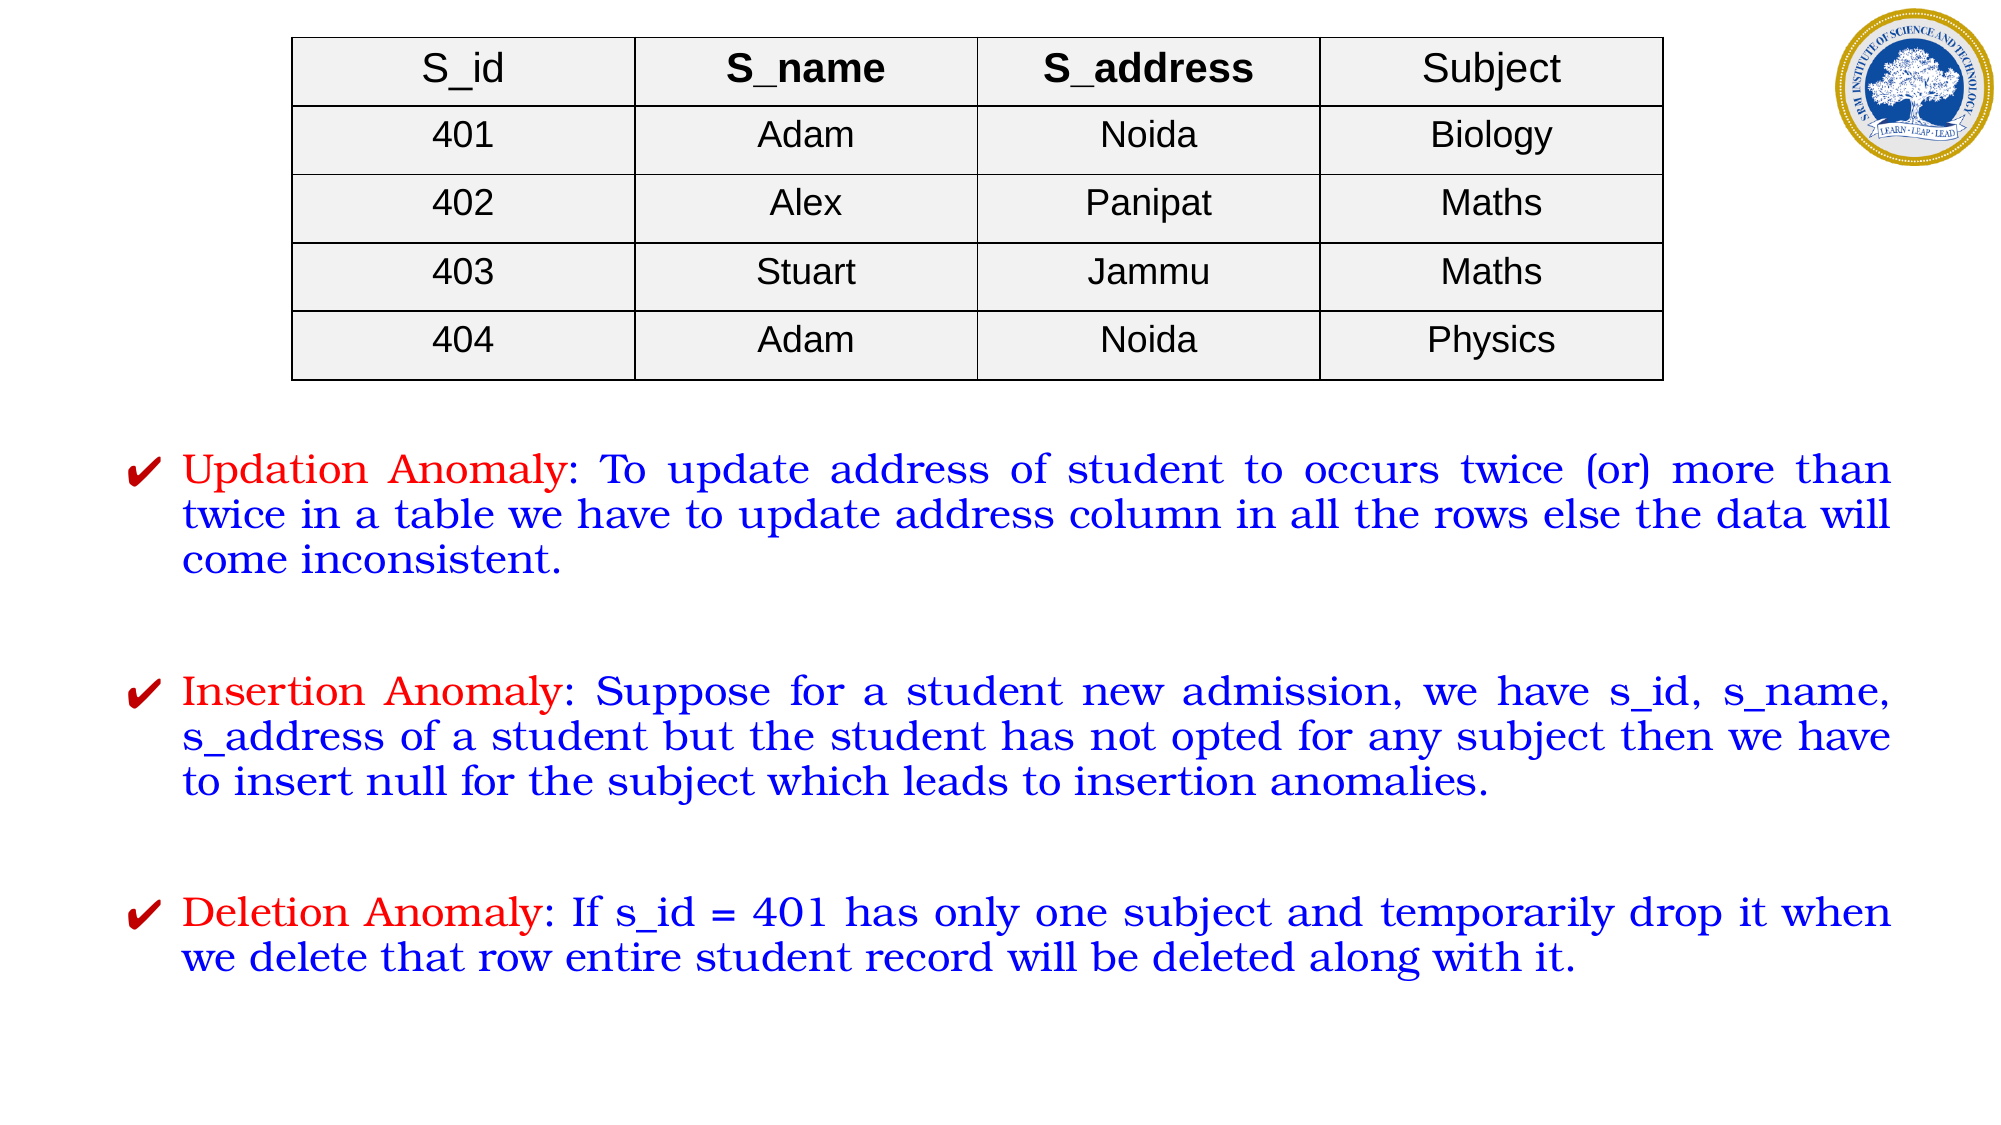

| S\_id | S\_name | S\_address | Subject |
| --- | --- | --- | --- |
| 401 | Adam | Noida | Biology |
| 402 | Alex | Panipat | Maths |
| 403 | Stuart | Jammu | Maths |
| 404 | Adam | Noida | Physics |
Updation Anomaly: To update address of student to occurs twice (or) more than twice in a table we have to update address column in all the rows else the data will come inconsistent.

Insertion Anomaly: Suppose for a student new admission, we have s_id, s_name, s_address of a student but the student has not opted for any subject then we have to insert null for the subject which leads to insertion anomalies.

Deletion Anomaly: If s_id = 401 has only one subject and temporarily drop it when we delete that row entire student record will be deleted along with it.